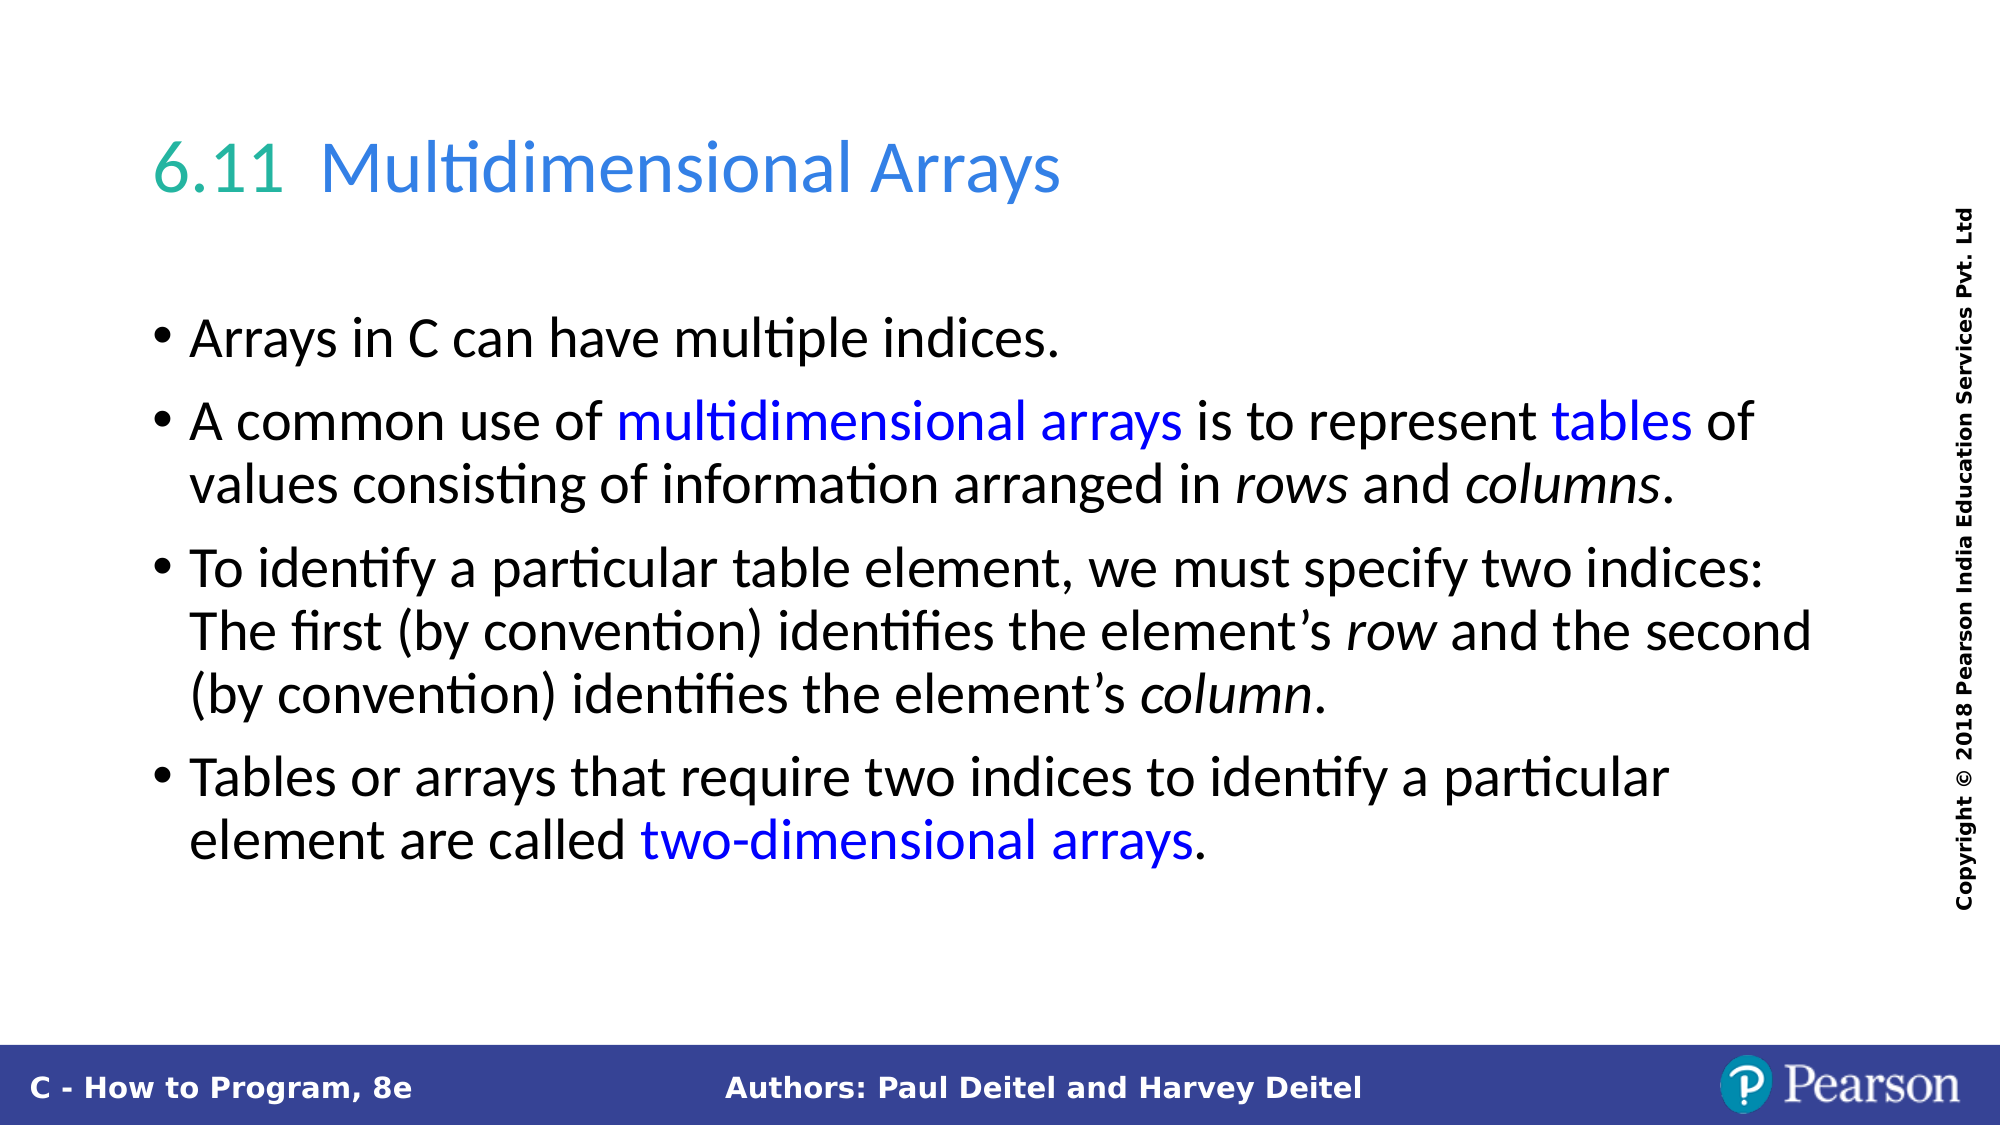

# 6.11  Multidimensional Arrays
Arrays in C can have multiple indices.
A common use of multidimensional arrays is to represent tables of values consisting of information arranged in rows and columns.
To identify a particular table element, we must specify two indices: The first (by convention) identifies the element’s row and the second (by convention) identifies the element’s column.
Tables or arrays that require two indices to identify a particular element are called two-dimensional arrays.